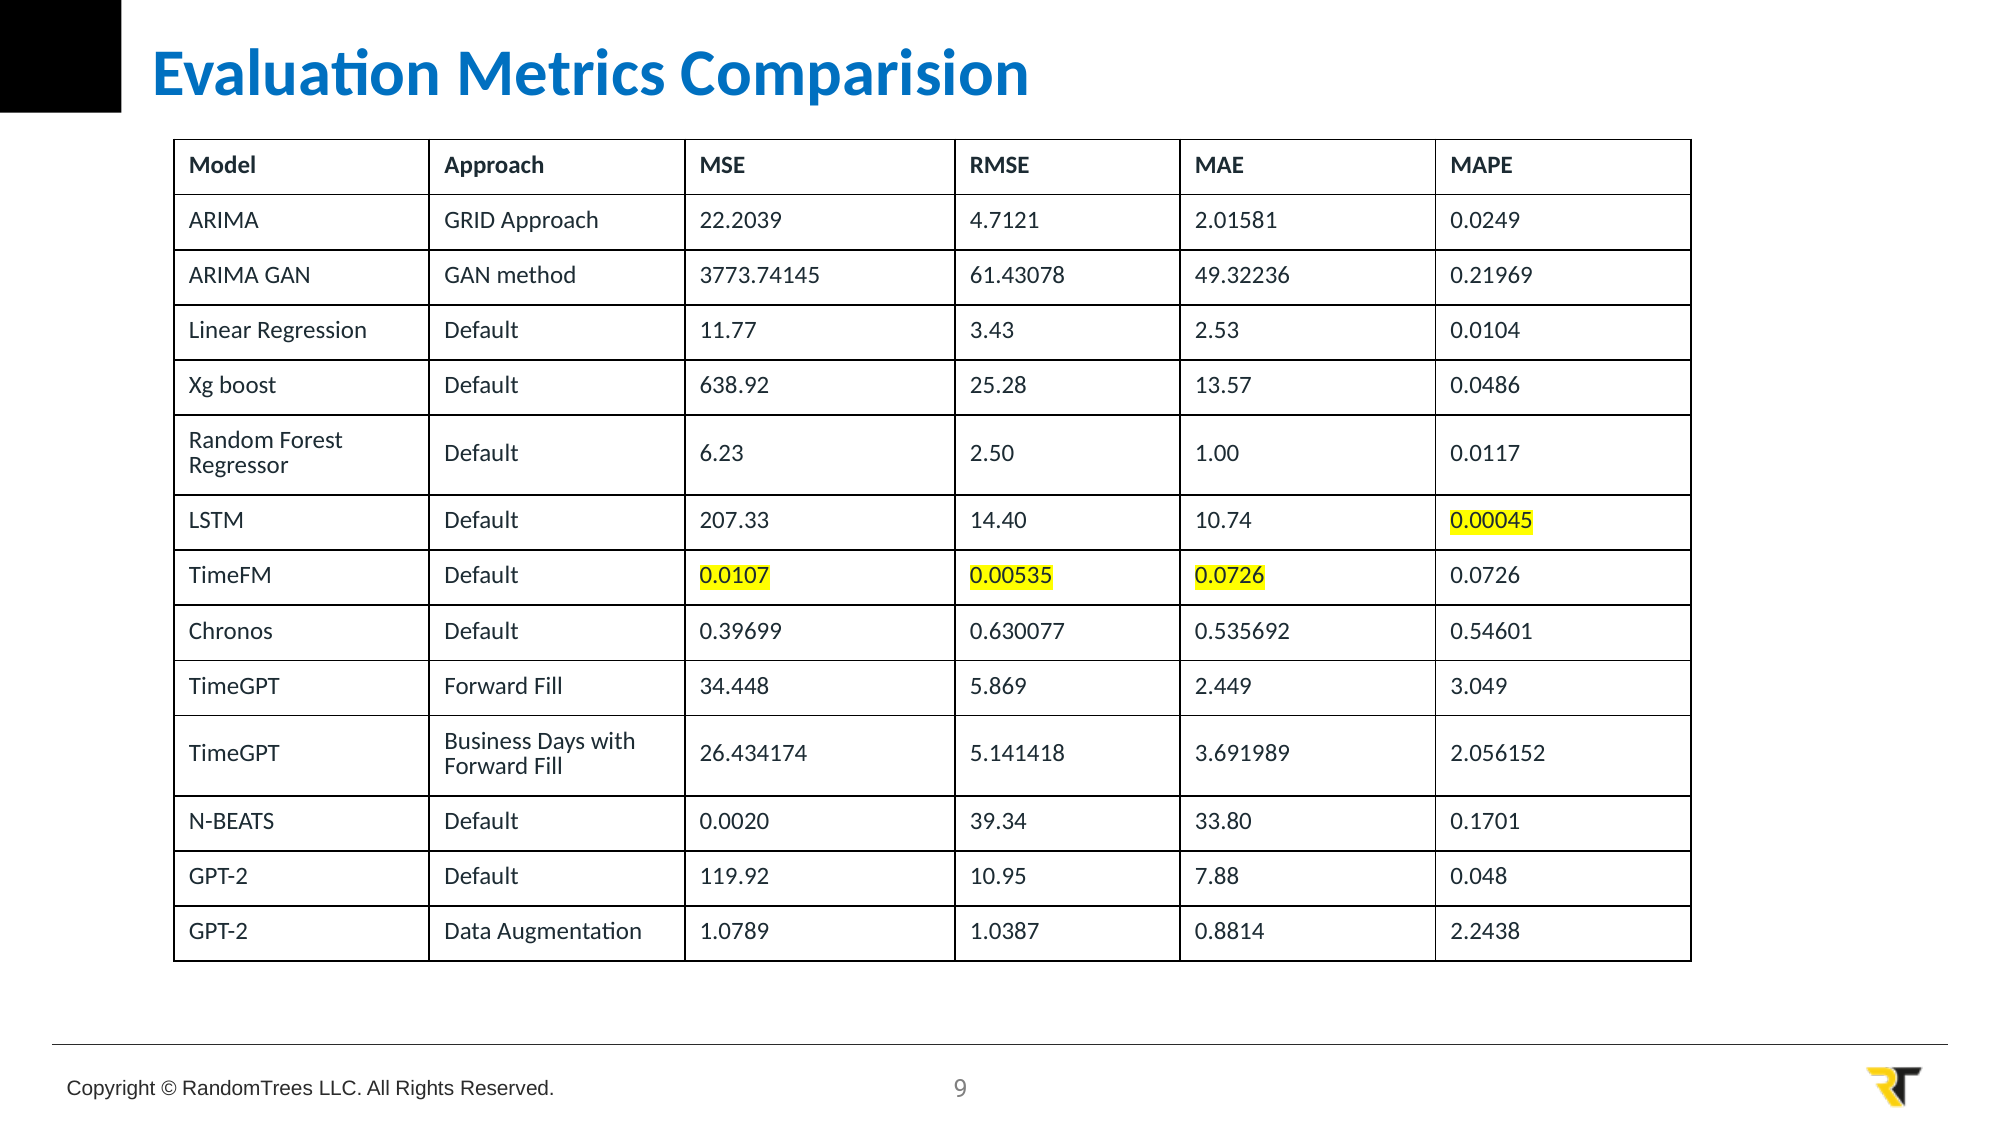

# Evaluation Metrics Comparision
| Model | Approach | MSE | RMSE | MAE | MAPE |
| --- | --- | --- | --- | --- | --- |
| ARIMA | GRID Approach | 22.2039 | 4.7121 | 2.01581 | 0.0249 |
| ARIMA GAN | GAN method | 3773.74145 | 61.43078 | 49.32236 | 0.21969 |
| Linear Regression | Default | 11.77 | 3.43 | 2.53 | 0.0104 |
| Xg boost | Default | 638.92 | 25.28 | 13.57 | 0.0486 |
| Random Forest Regressor | Default | 6.23 | 2.50 | 1.00 | 0.0117 |
| LSTM | Default | 207.33 | 14.40 | 10.74 | 0.00045 |
| TimeFM | Default | 0.0107 | 0.00535 | 0.0726 | 0.0726 |
| Chronos | Default | 0.39699 | 0.630077 | 0.535692 | 0.54601 |
| TimeGPT | Forward Fill | 34.448 | 5.869 | 2.449 | 3.049 |
| TimeGPT | Business Days with Forward Fill | 26.434174 | 5.141418 | 3.691989 | 2.056152 |
| N-BEATS | Default | 0.0020 | 39.34 | 33.80 | 0.1701 |
| GPT-2 | Default | 119.92 | 10.95 | 7.88 | 0.048 |
| GPT-2 | Data Augmentation | 1.0789 | 1.0387 | 0.8814 | 2.2438 |